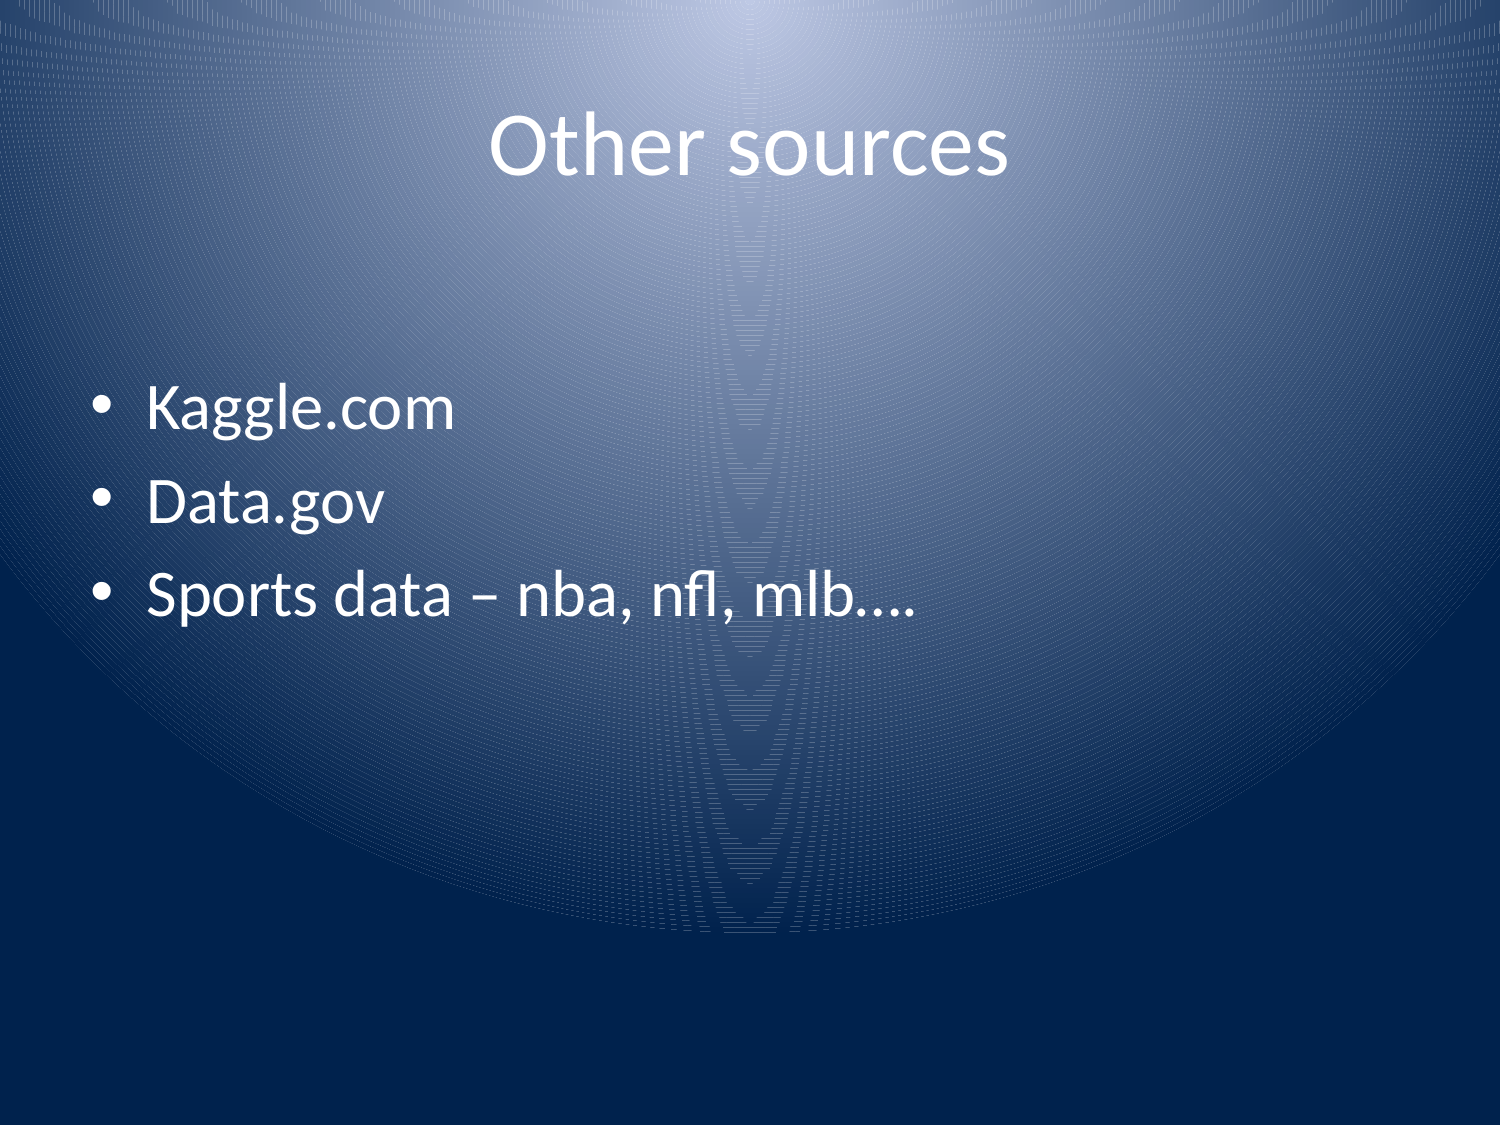

# Other sources

Kaggle.com
Data.gov
Sports data – nba, nfl, mlb….